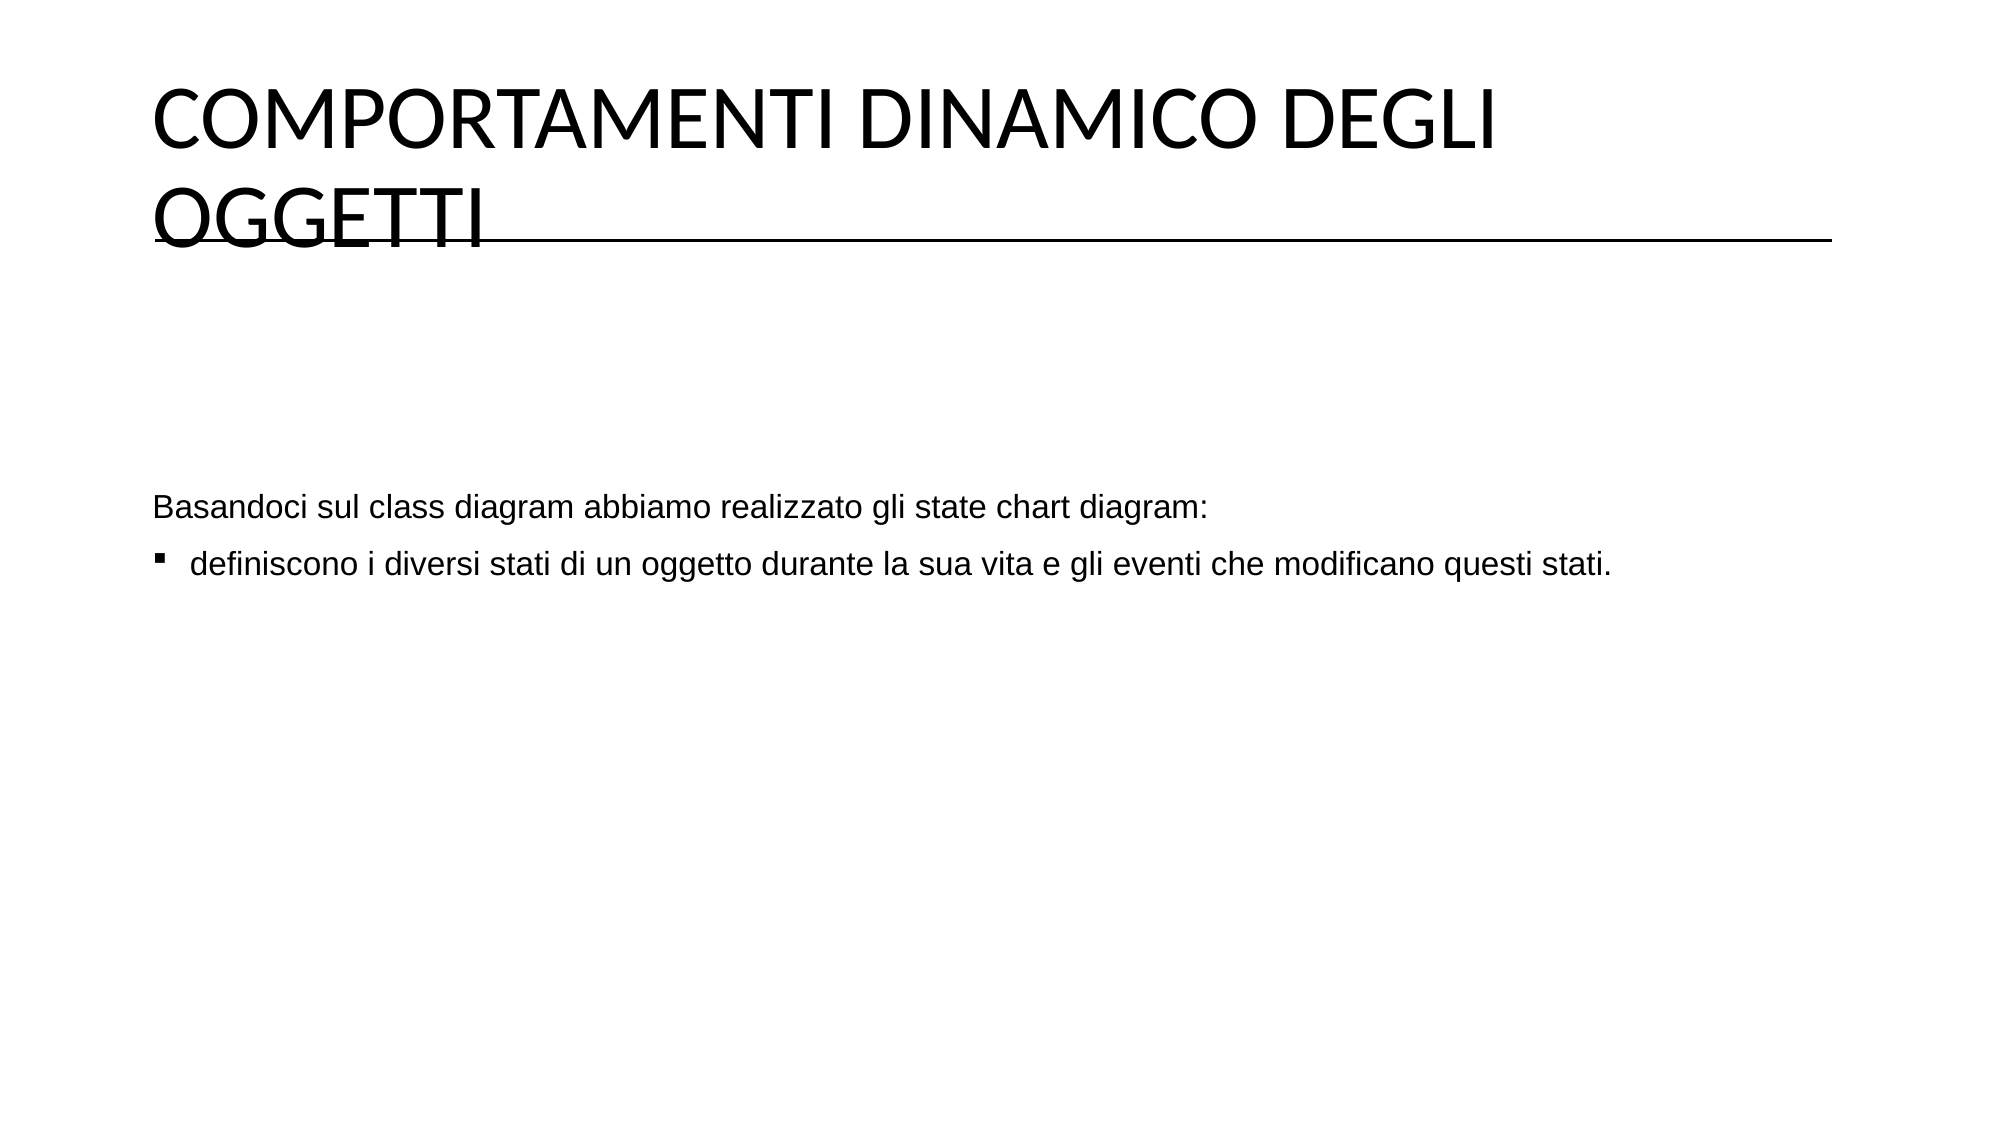

# COMPORTAMENTI DINAMICO DEGLI OGGETTI
Basandoci sul class diagram abbiamo realizzato gli state chart diagram:
definiscono i diversi stati di un oggetto durante la sua vita e gli eventi che modificano questi stati.